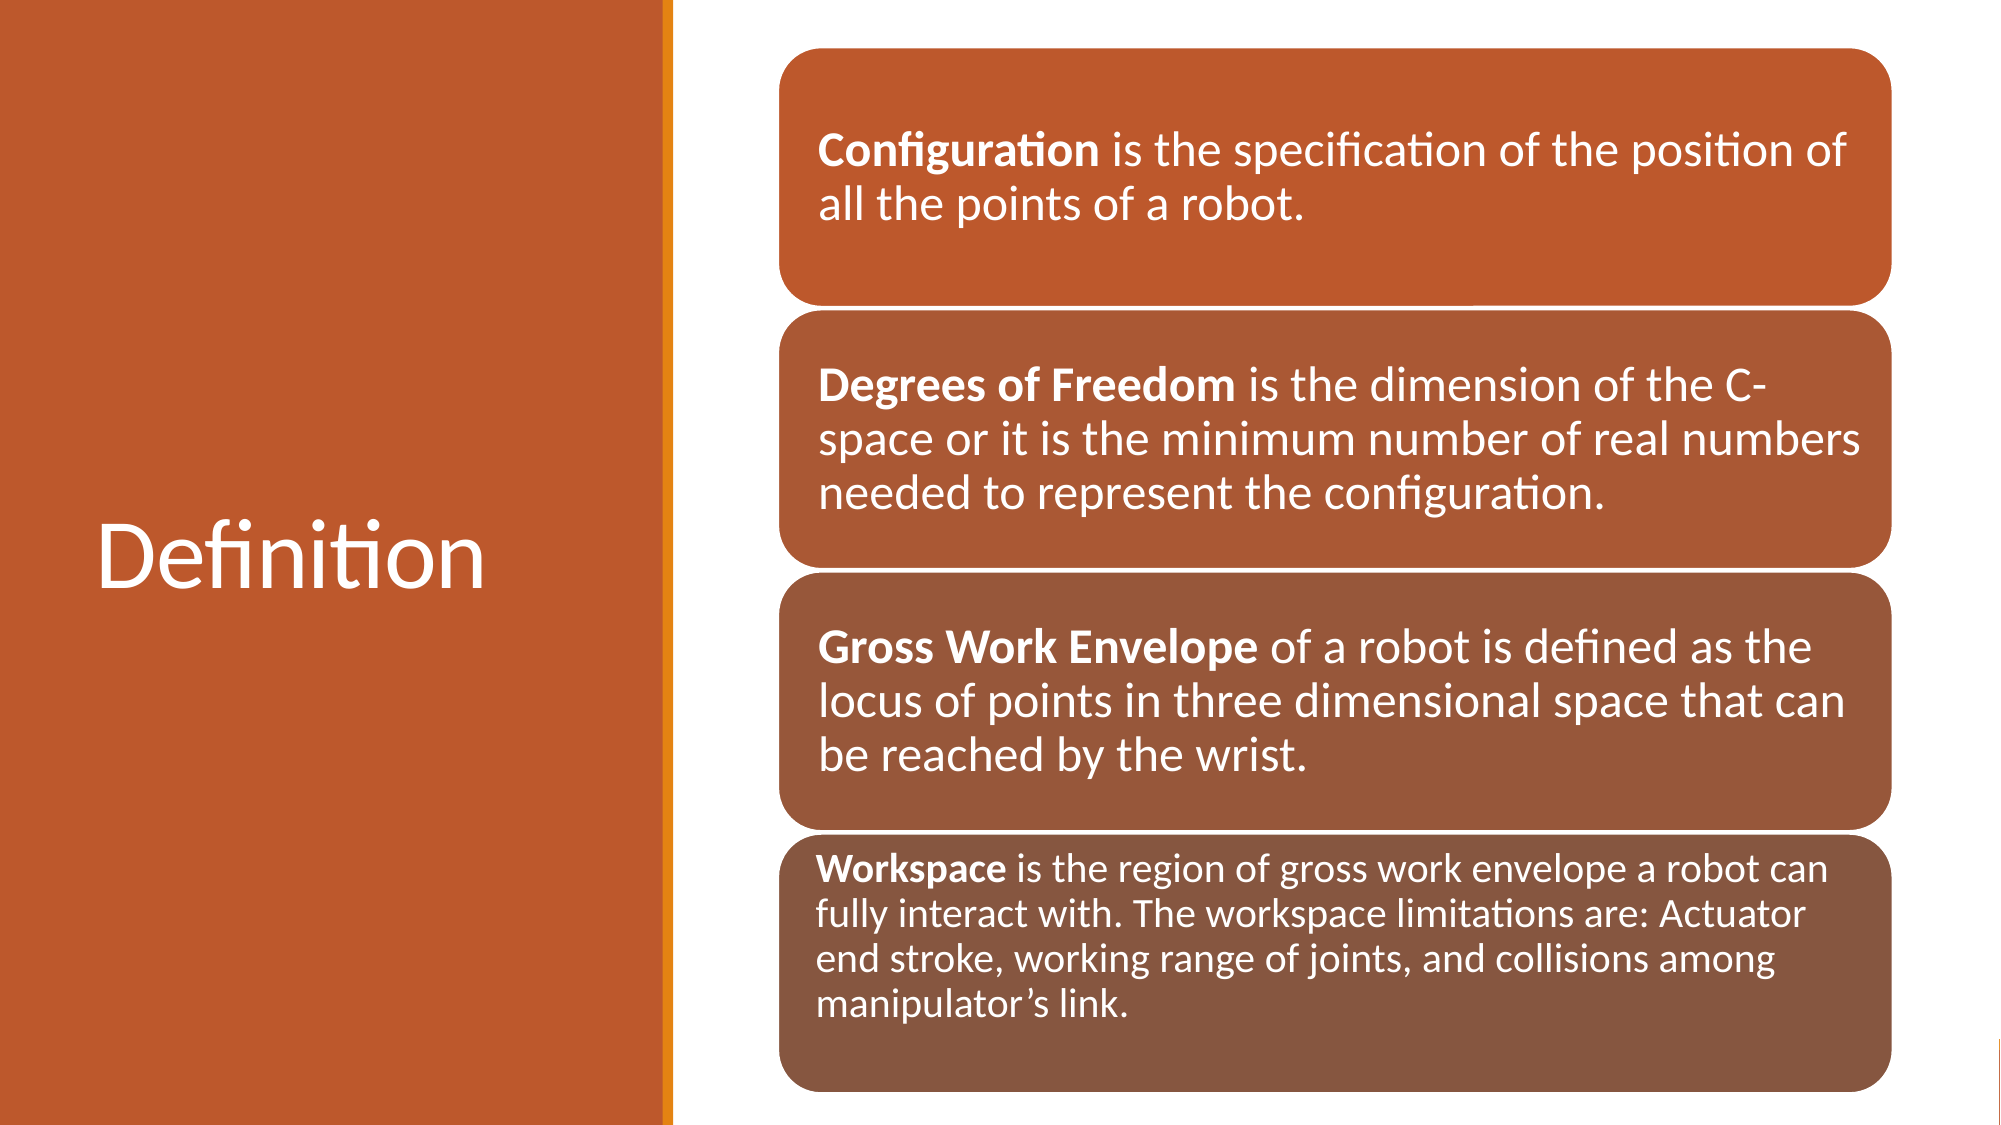

Configuration is the specification of the position of all the points of a robot.
Degrees of Freedom is the dimension of the C-space or it is the minimum number of real numbers needed to represent the configuration.
Gross Work Envelope of a robot is defined as the locus of points in three dimensional space that can be reached by the wrist.
Workspace is the region of gross work envelope a robot can fully interact with. The workspace limitations are: Actuator end stroke, working range of joints, and collisions among manipulator’s link.

# Definition